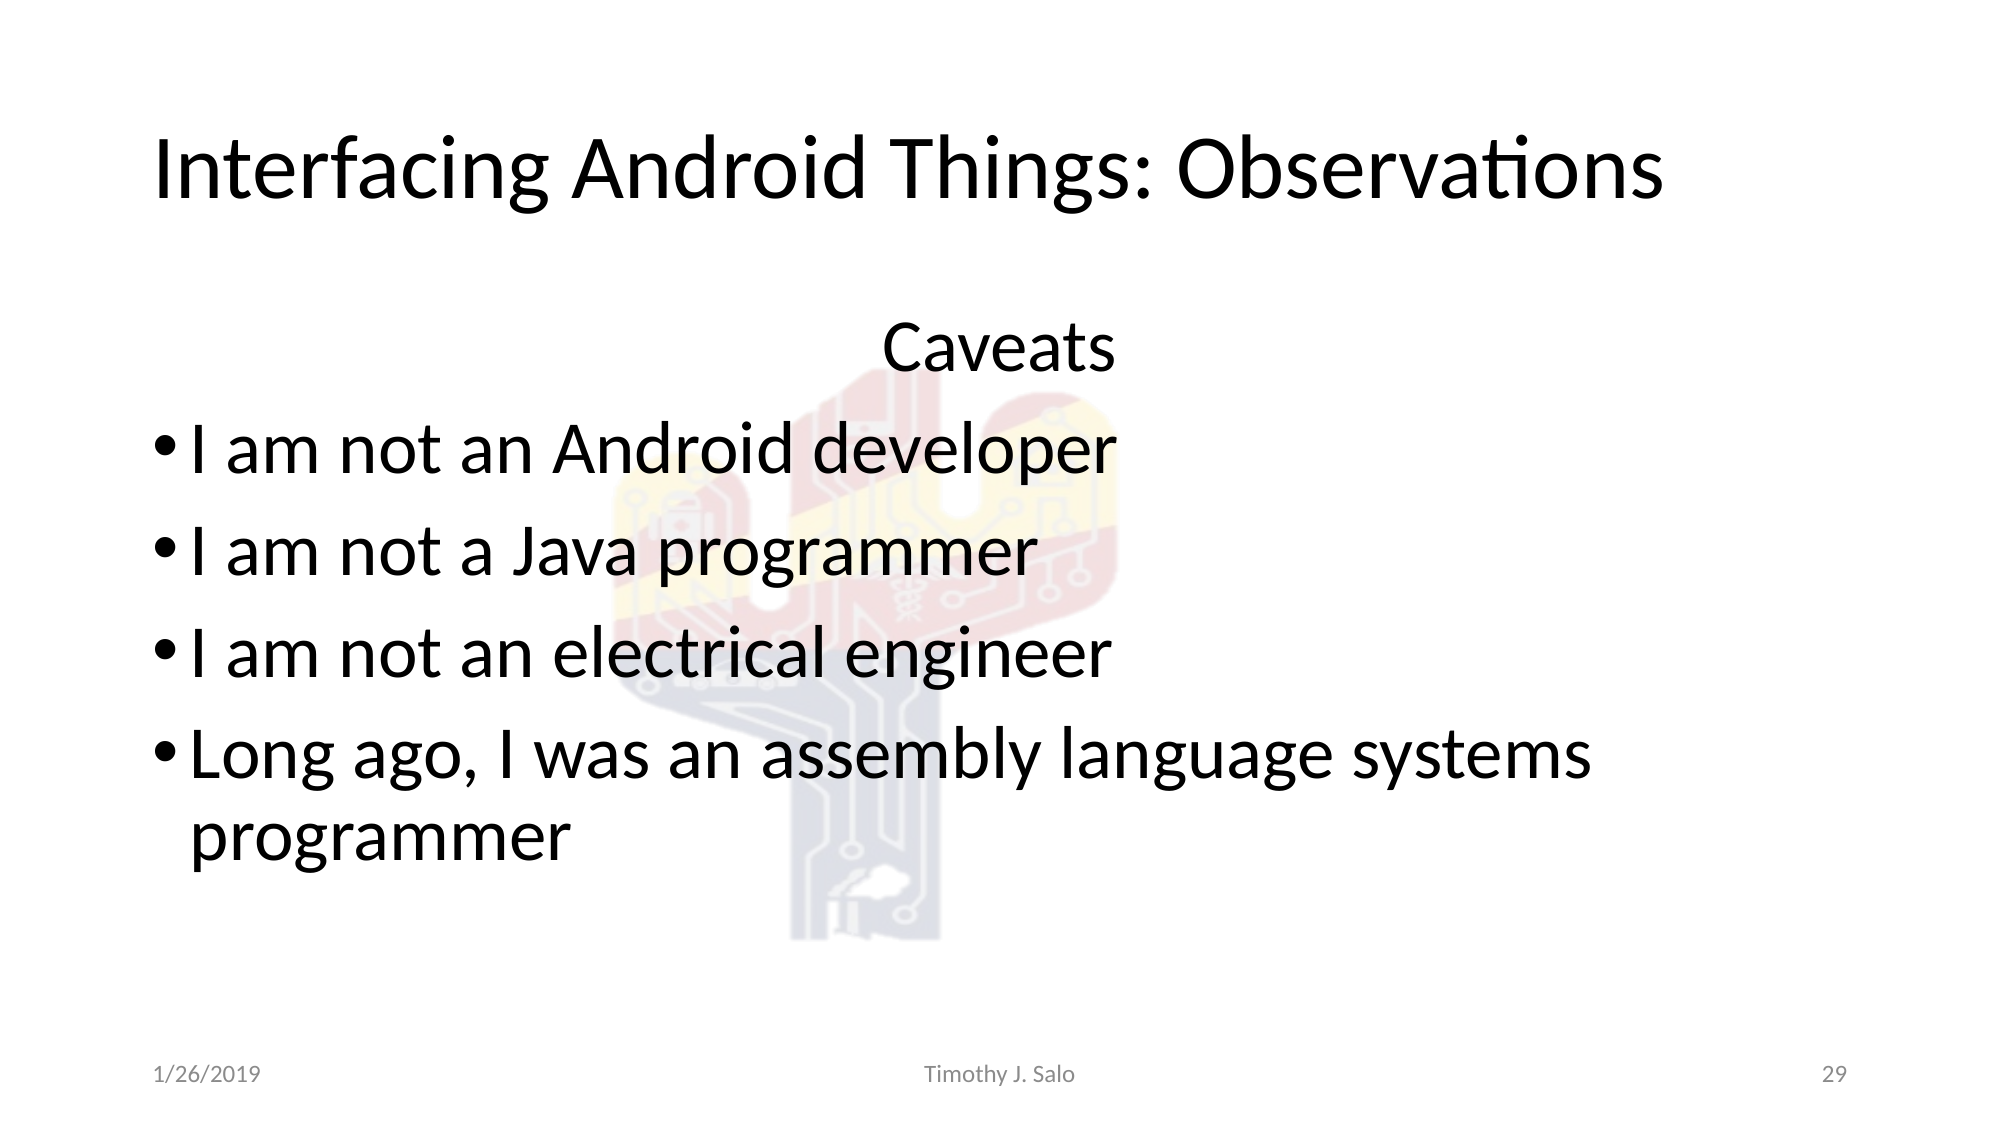

# Interfacing Android Things: Observations
Caveats
I am not an Android developer
I am not a Java programmer
I am not an electrical engineer
Long ago, I was an assembly language systems programmer
1/26/2019
Timothy J. Salo
29